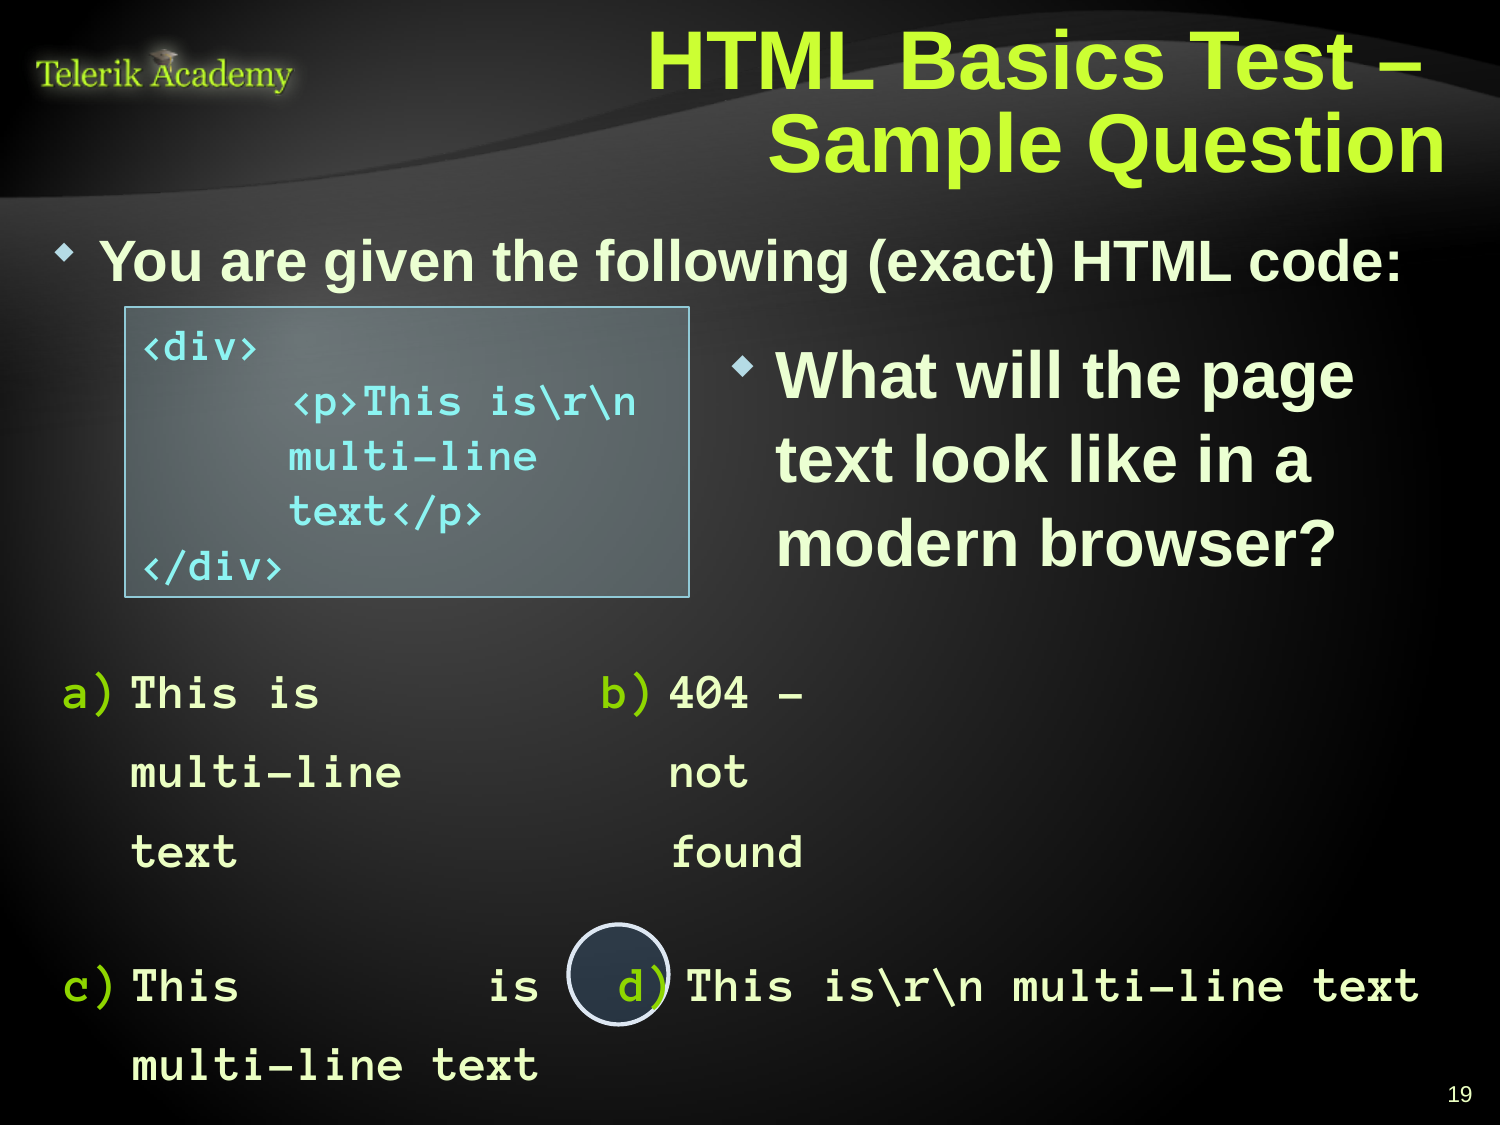

# HTML Basics Test – Sample Question
You are given the following (exact) HTML code:

<div>
	<p>This is\r\n
	multi-line
	text</p>
</div>
What will the page text look like in a modern browser?

This is
multi-line
text
404 – not found
This is
multi-line text

This is\r\n multi-line text
19